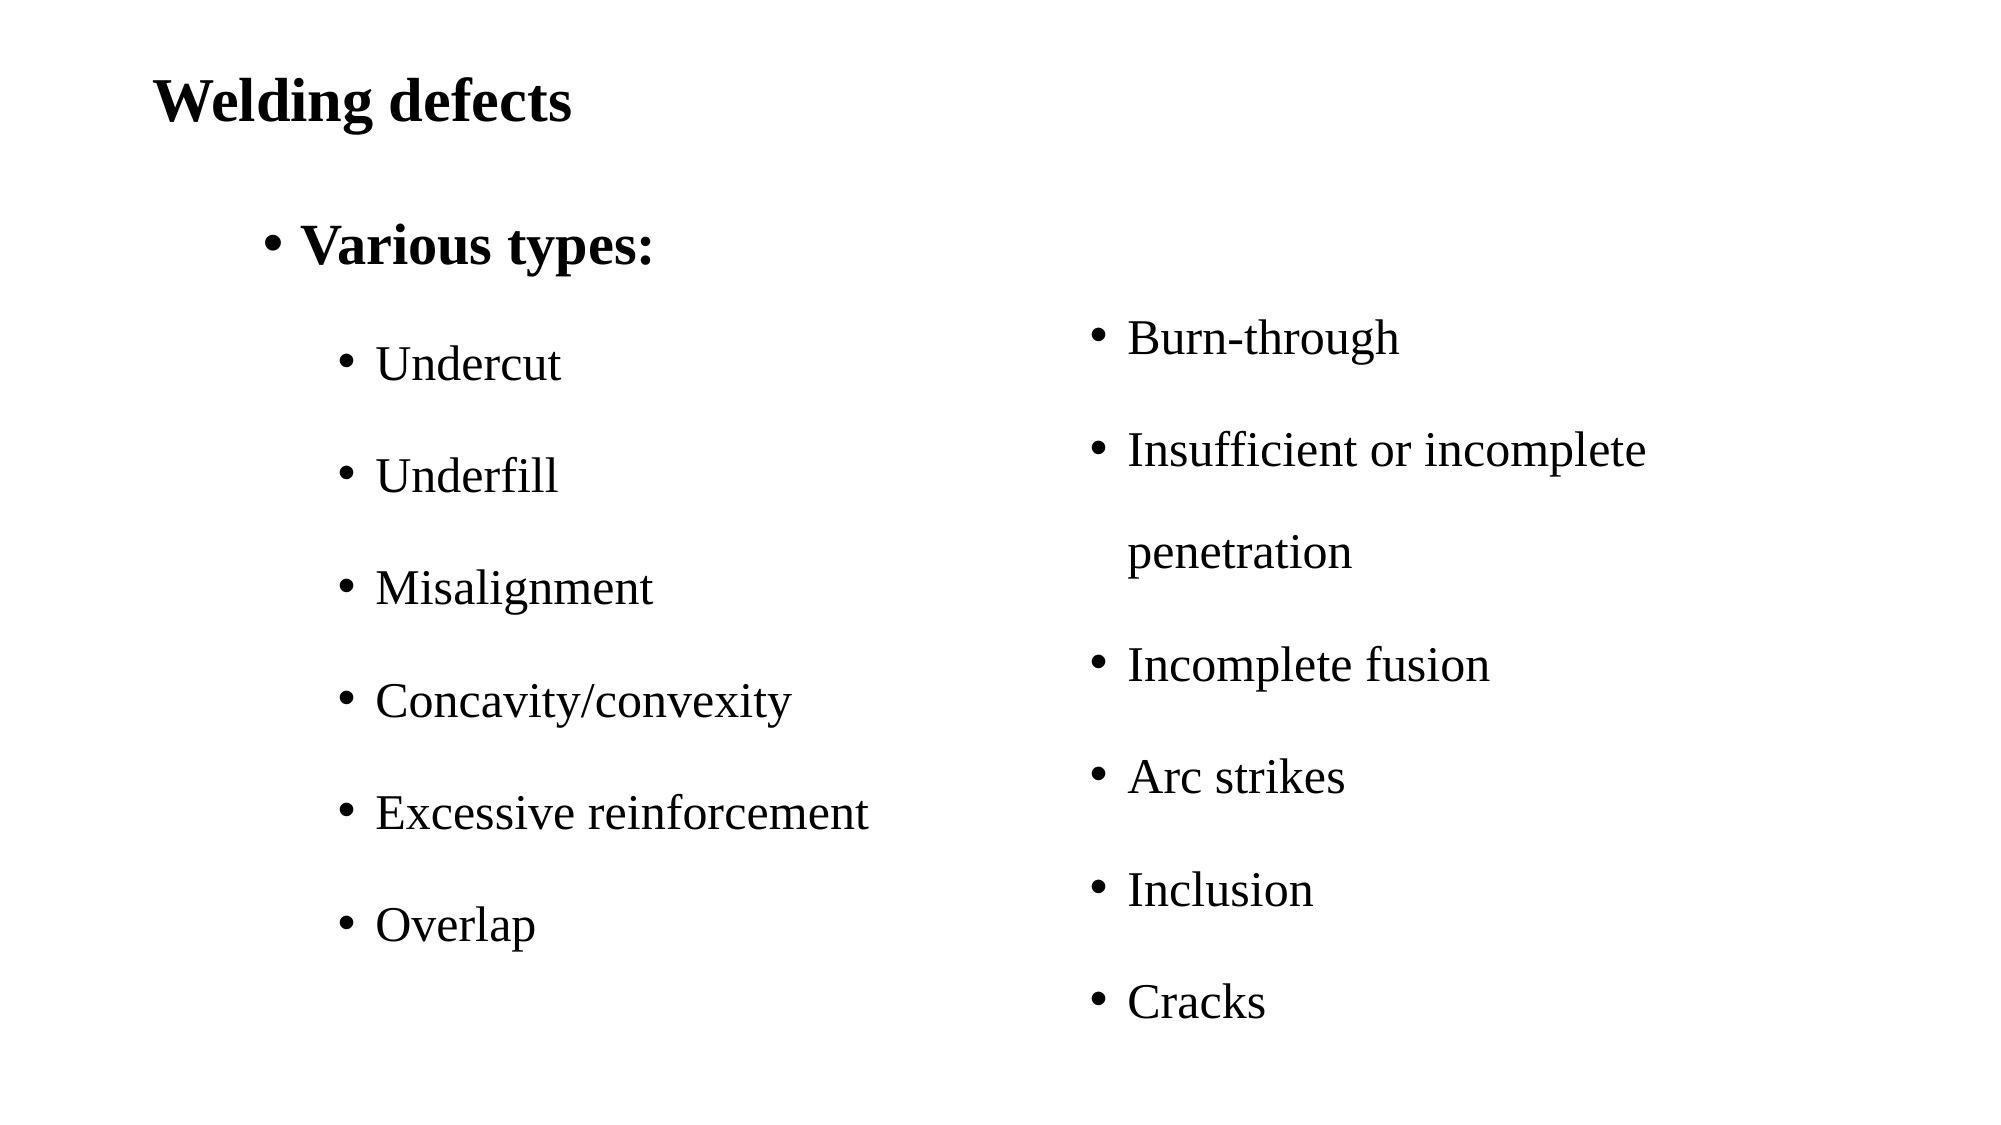

# Welding defects
Various types:
Undercut
Underfill
Misalignment
Concavity/convexity
Excessive reinforcement
Overlap
Burn-through
Insufficient or incomplete penetration
Incomplete fusion
Arc strikes
Inclusion
Cracks